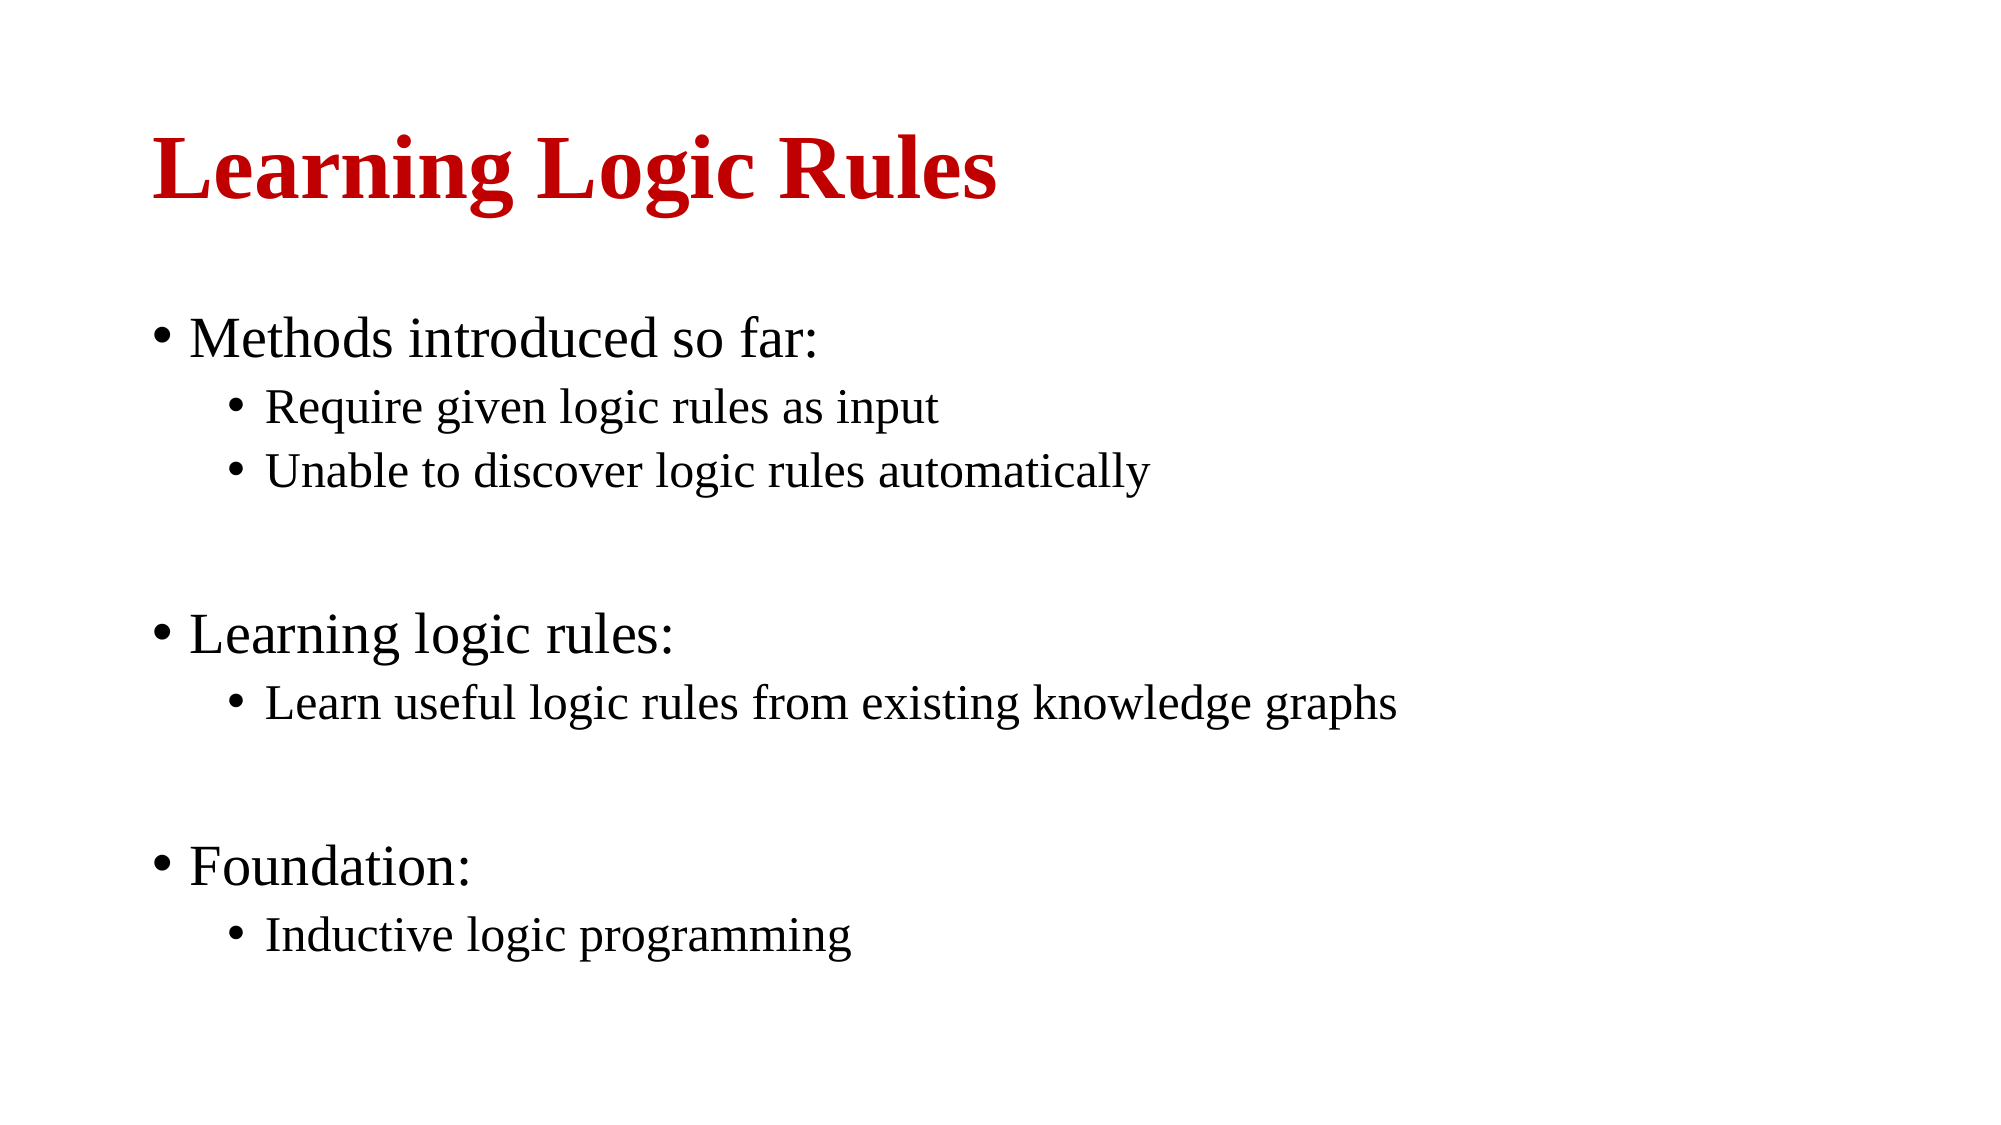

# Learning Logic Rules
Methods introduced so far:
Require given logic rules as input
Unable to discover logic rules automatically

Learning logic rules:
Learn useful logic rules from existing knowledge graphs

Foundation:
Inductive logic programming